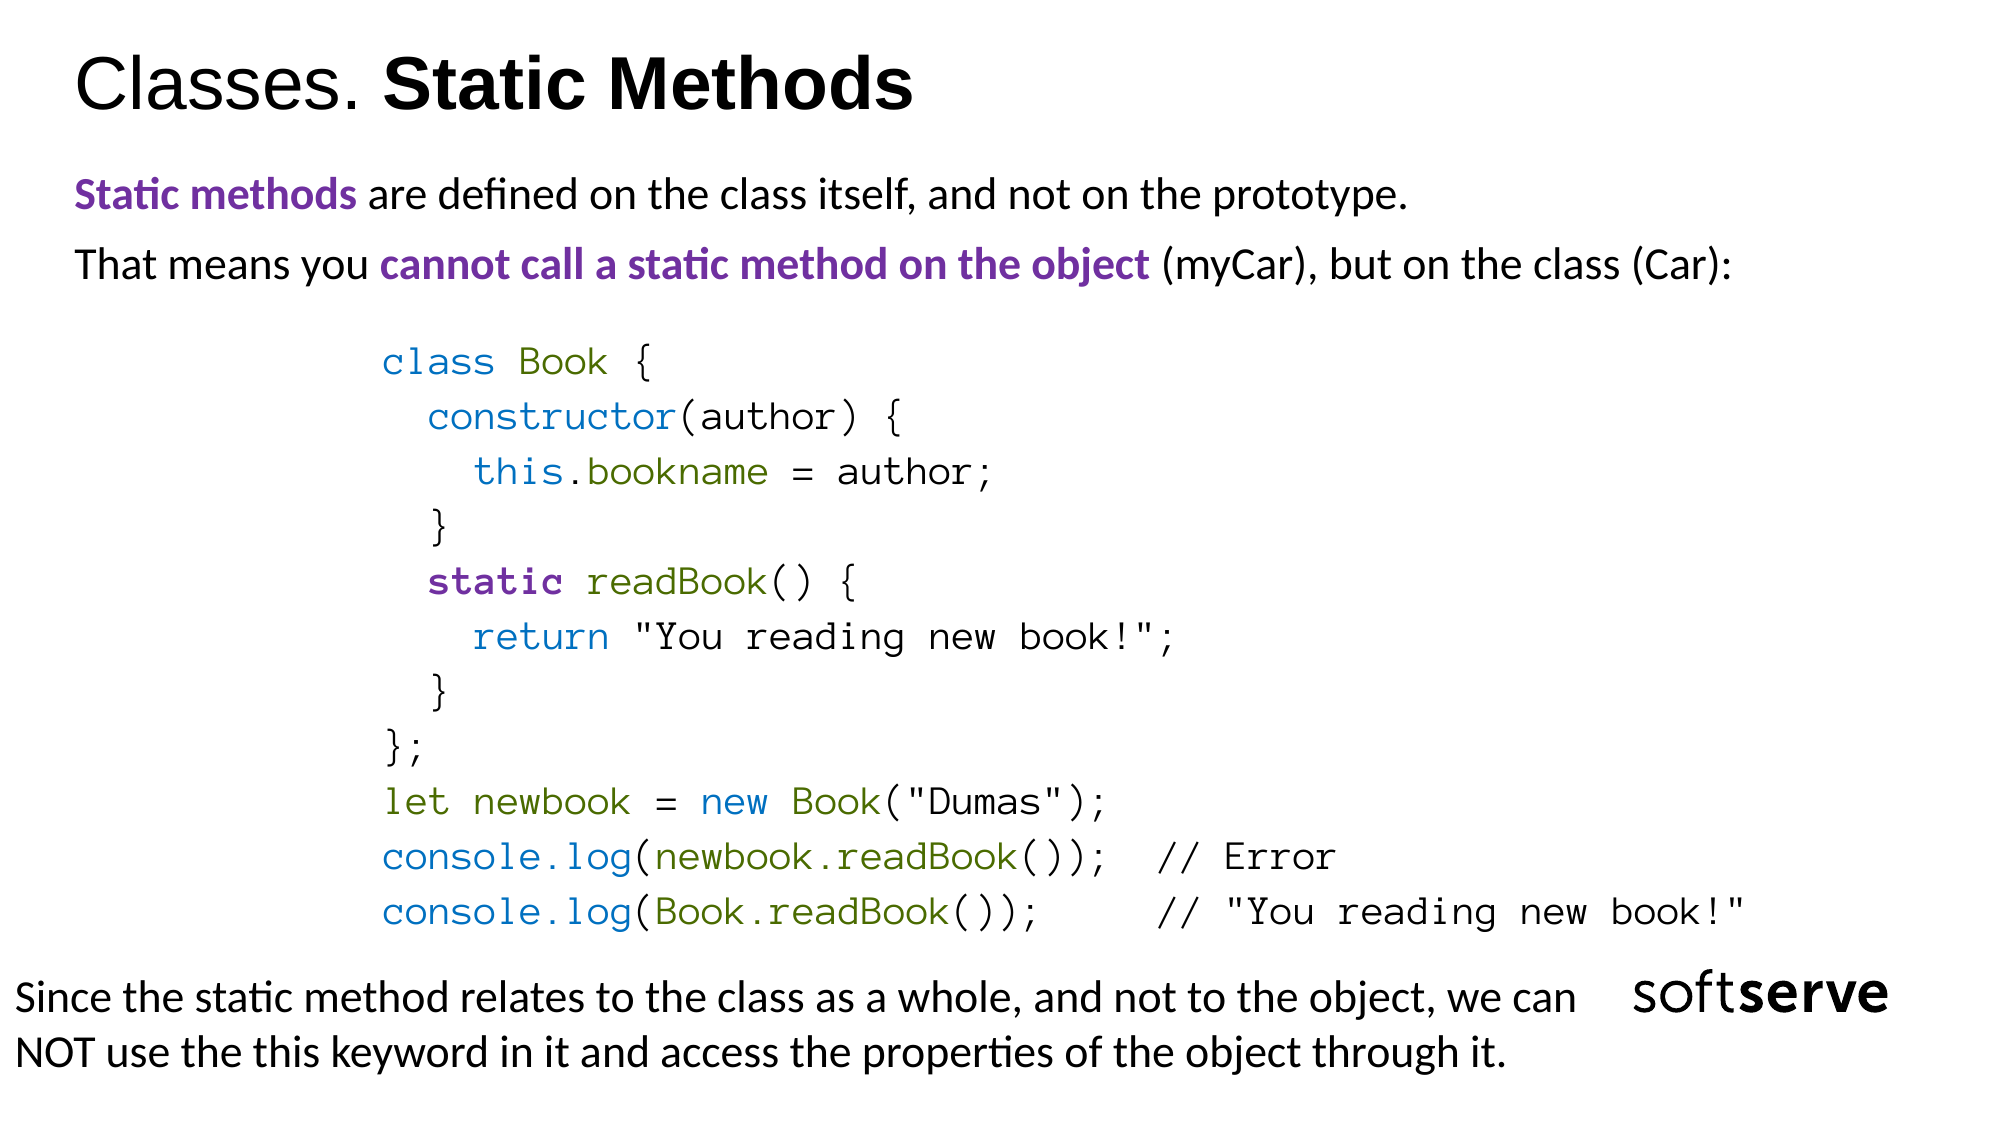

# Classes. Static Methods
Static methods are defined on the class itself, and not on the prototype.
That means you cannot call a static method on the object (myCar), but on the class (Car):
class Book {
  constructor(author) {
    this.bookname = author;
  }
  static readBook() {
    return "You reading new book!";
  }
};
let newbook = new Book("Dumas");
console.log(newbook.readBook());  // Error
console.log(Book.readBook());     // "You reading new book!"

Since the static method relates to the class as a whole, and not to the object, we can NOT use the this keyword in it and access the properties of the object through it.